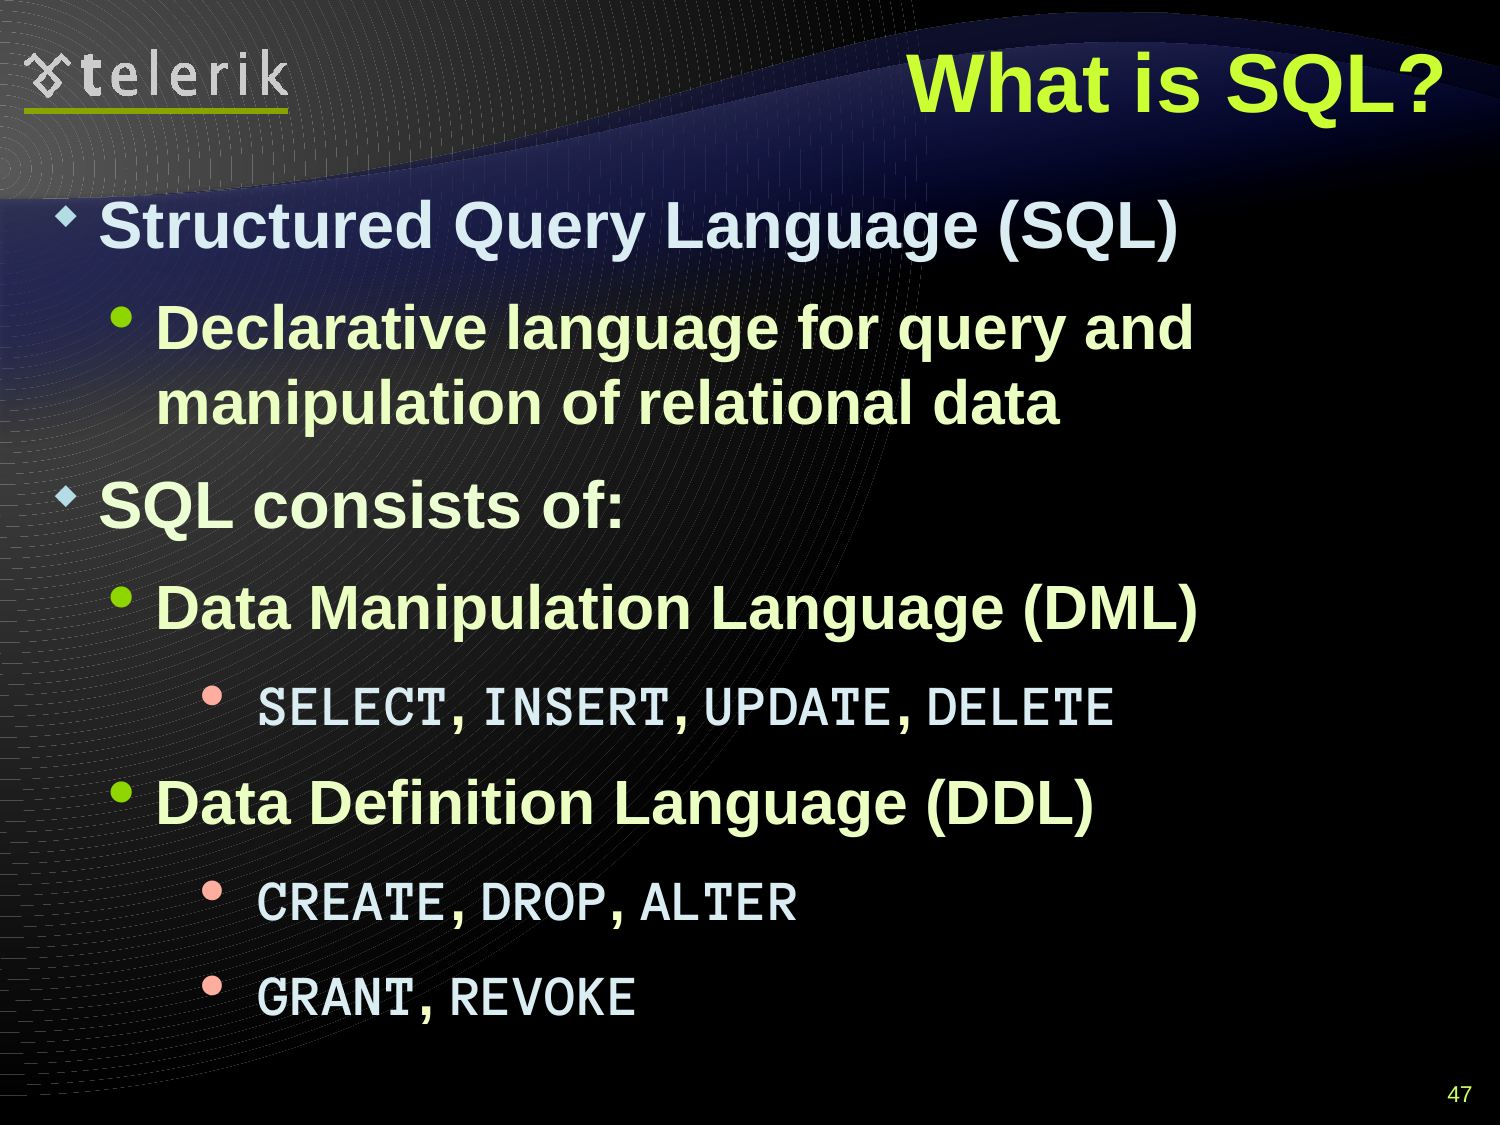

# What is SQL?
Structured Query Language (SQL)
Declarative language for query and manipulation of relational data
SQL consists of:
Data Manipulation Language (DML)
SELECT, INSERT, UPDATE, DELETE
Data Definition Language (DDL)
CREATE, DROP, ALTER
GRANT, REVOKE
47